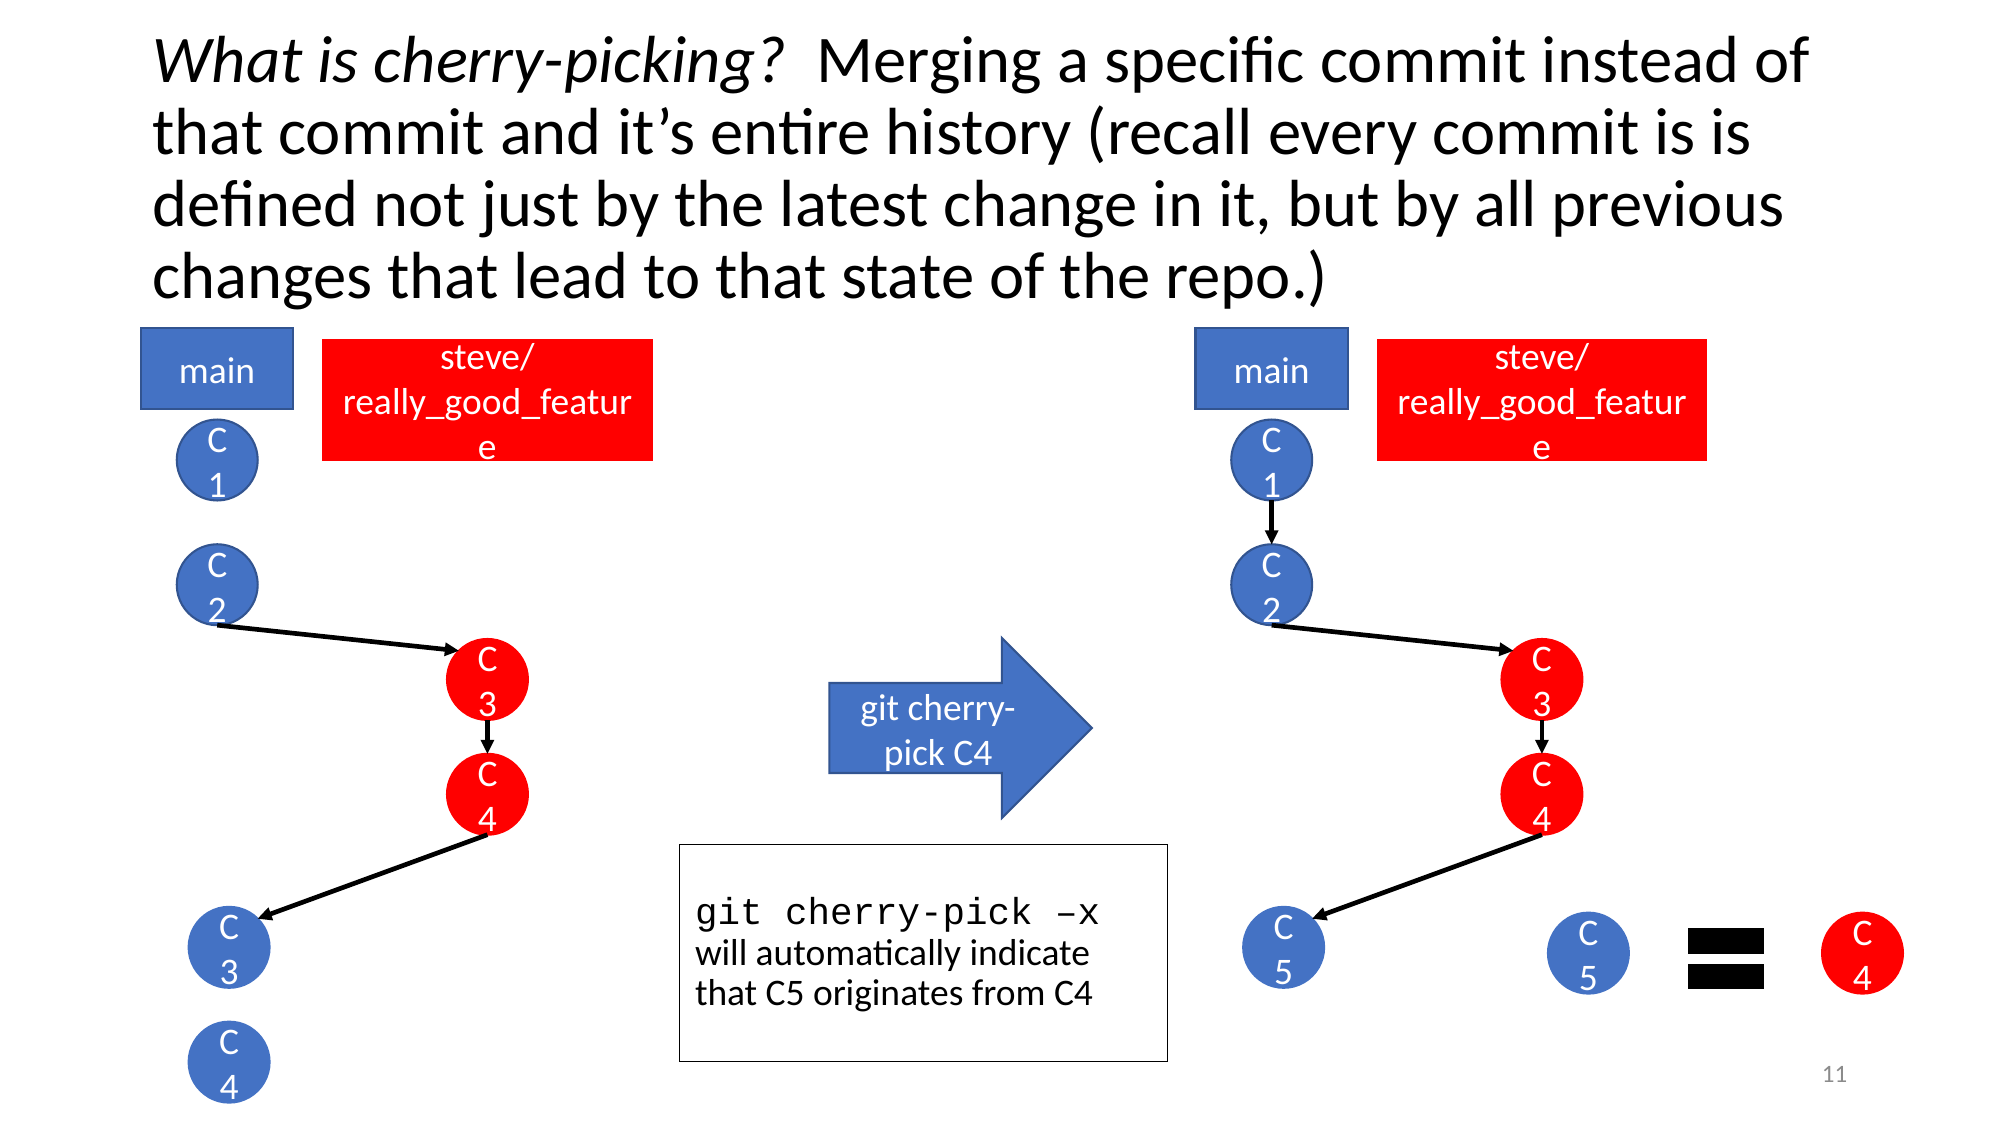

# What is cherry-picking?  Merging a specific commit instead of that commit and it’s entire history (recall every commit is is defined not just by the latest change in it, but by all previous changes that lead to that state of the repo.)
main
main
steve/really_good_feature
steve/really_good_feature
C1
C1
C2
C2
git cherry-pick C4
C3
C3
C4
C4
git cherry-pick –x will automatically indicate that C5 originates from C4
C3
C5

C5
C4
C4
11